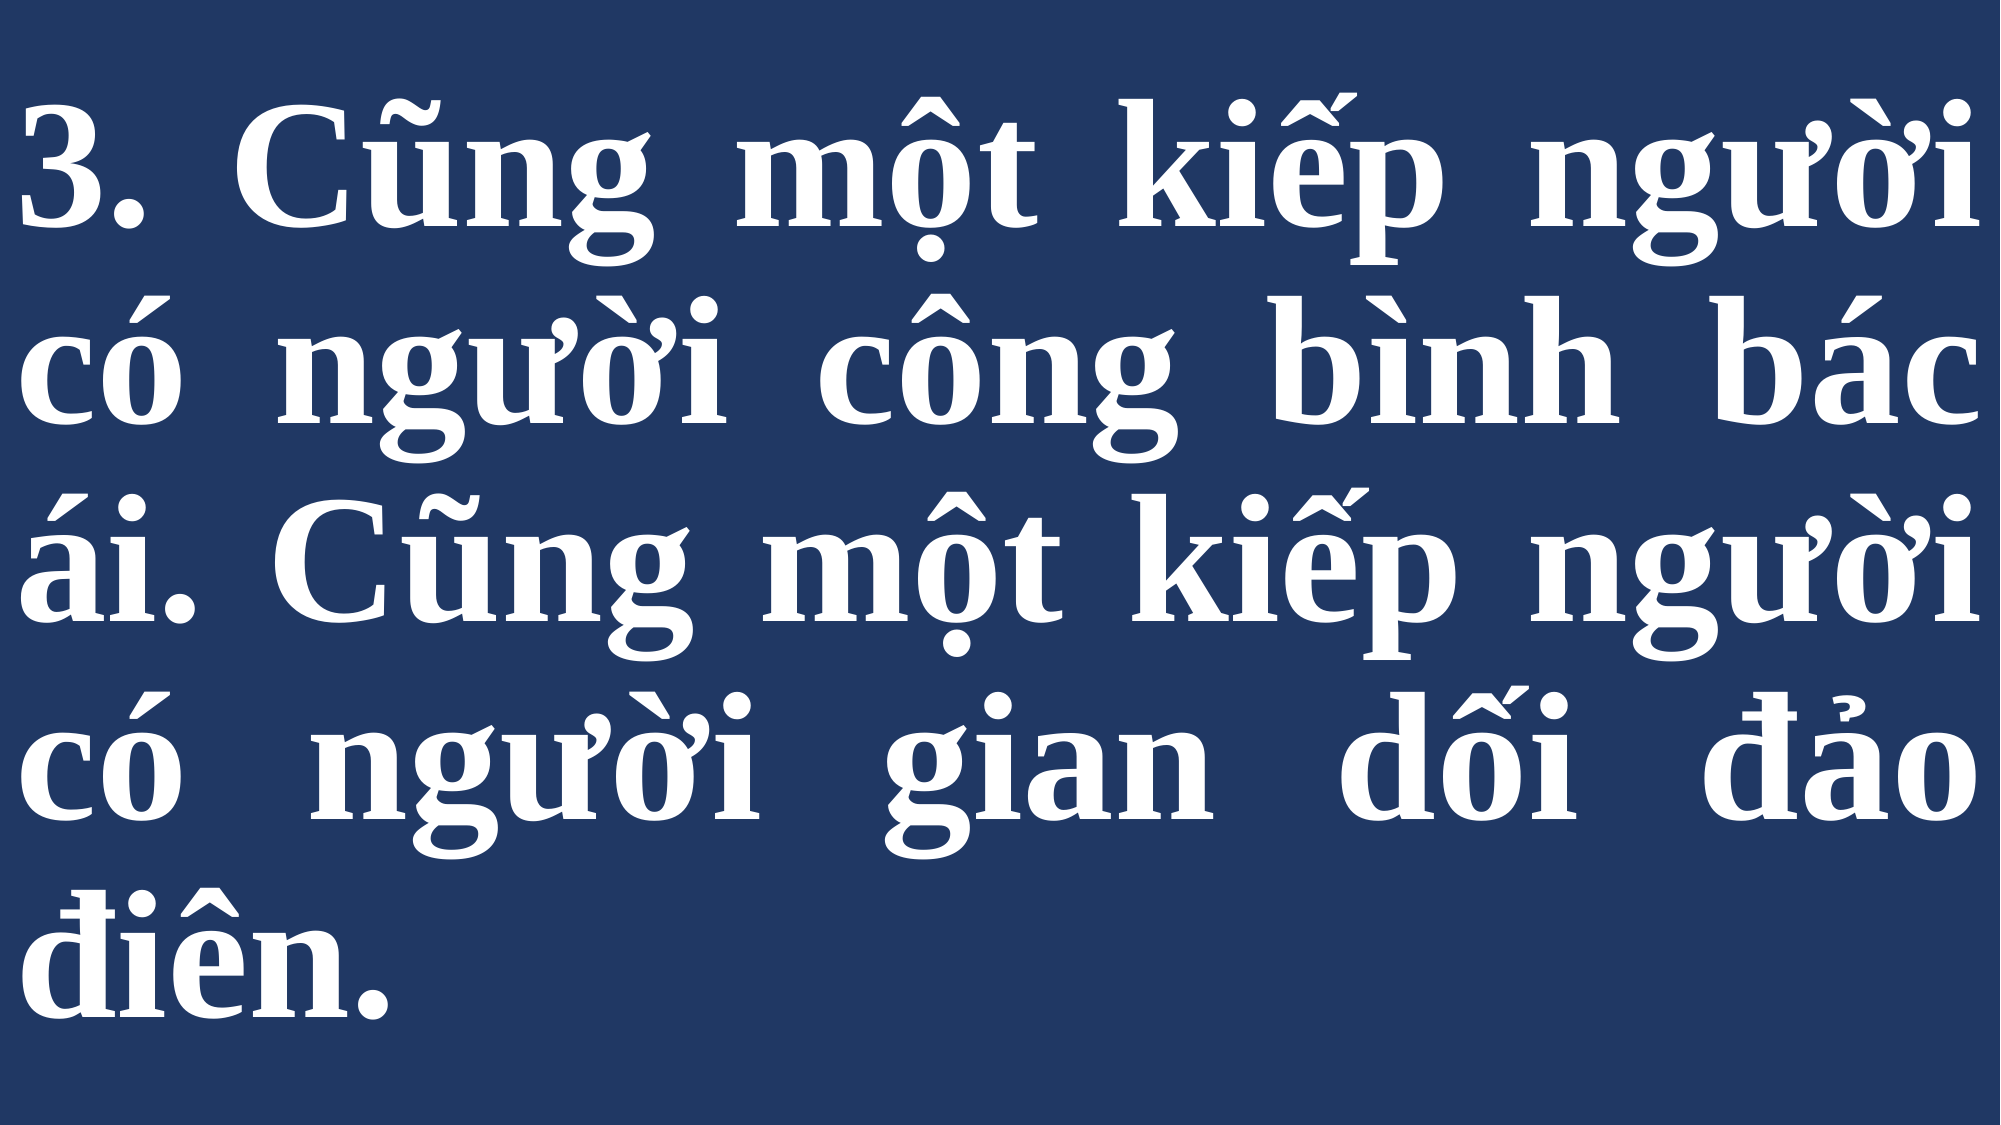

# 3. Cũng một kiếp người có người công bình bác ái. Cũng một kiếp người có người gian dối đảo điên.